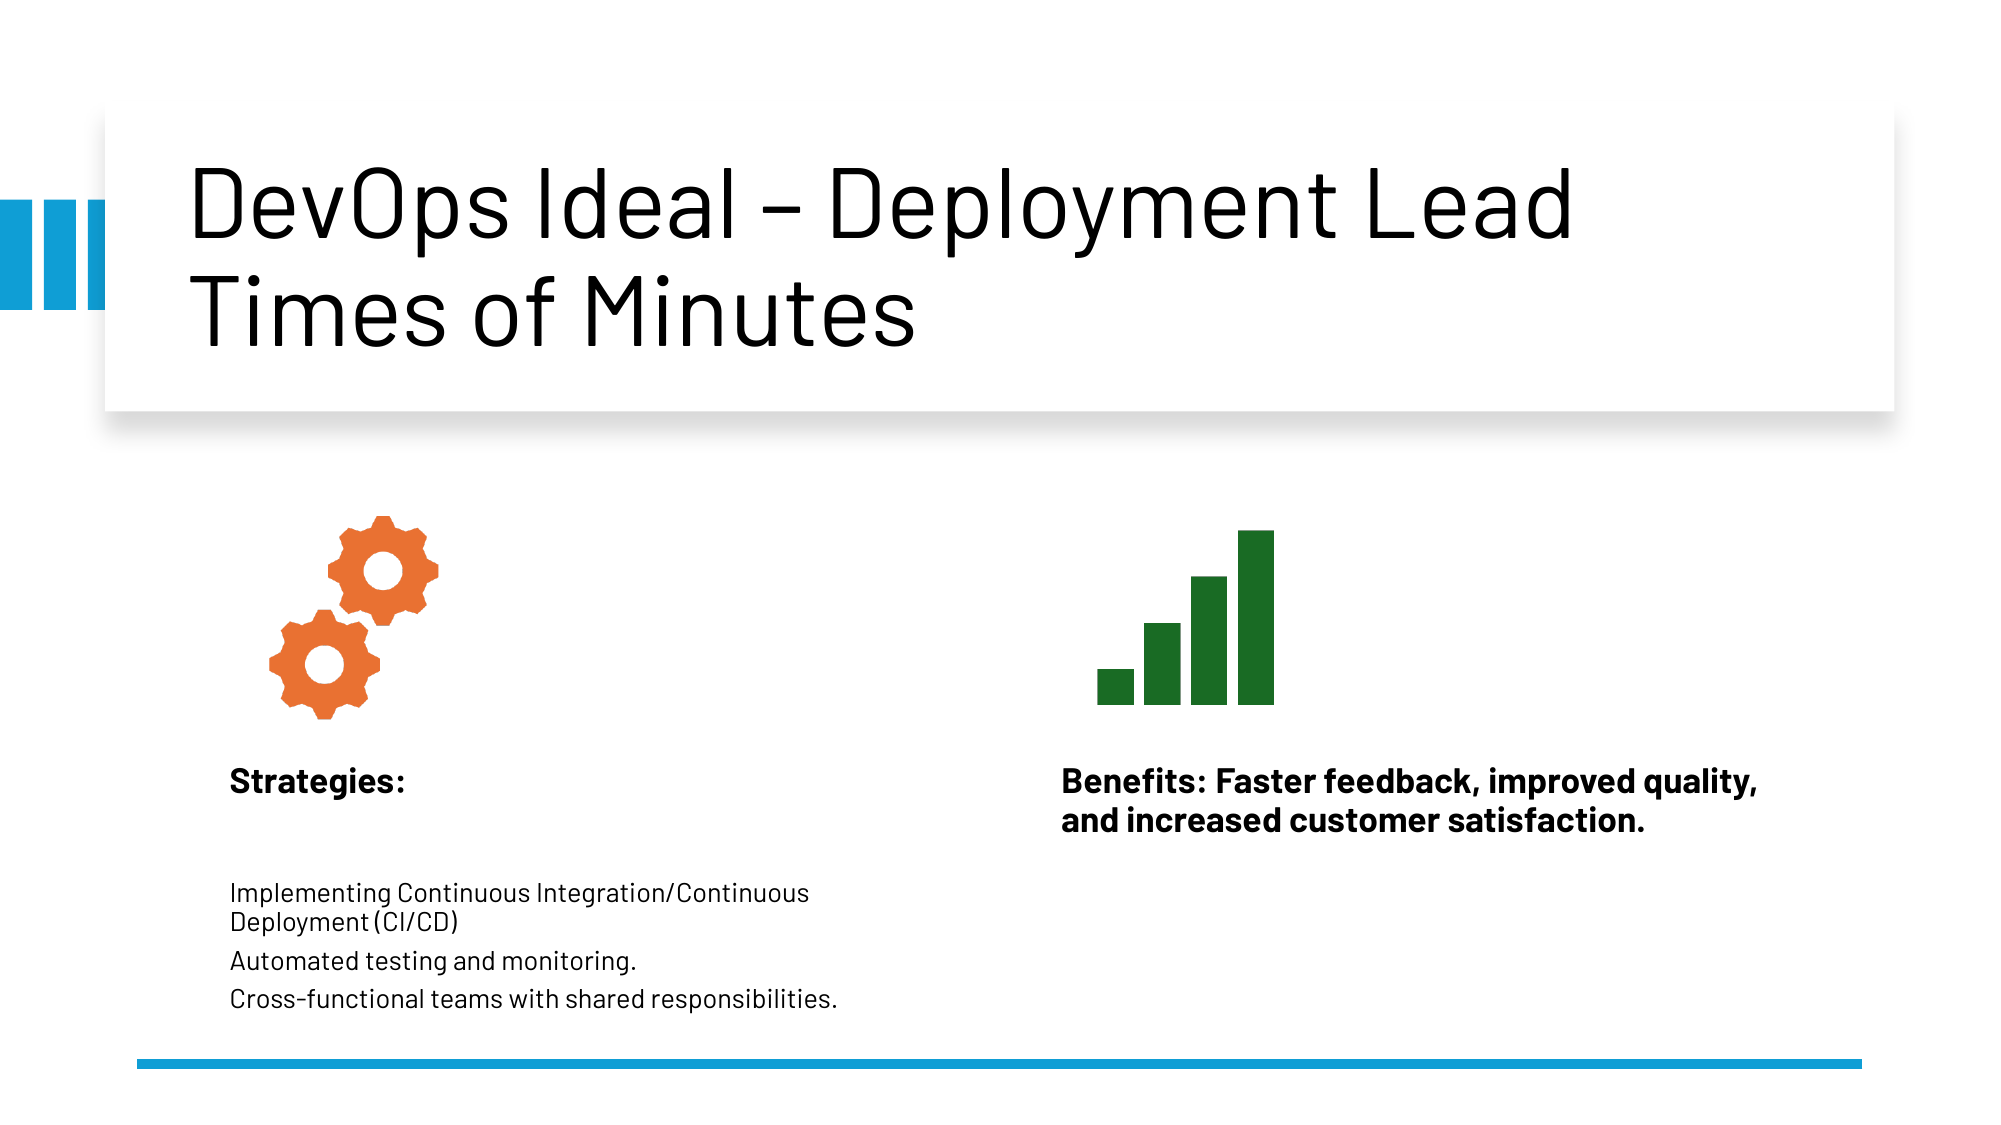

# DevOps Ideal – Deployment Lead Times of Minutes

Strategies:
Implementing Continuous Integration/Continuous Deployment (CI/CD)
Automated testing and monitoring.
Cross-functional teams with shared responsibilities.
Benefits: Faster feedback, improved quality, and increased customer satisfaction.